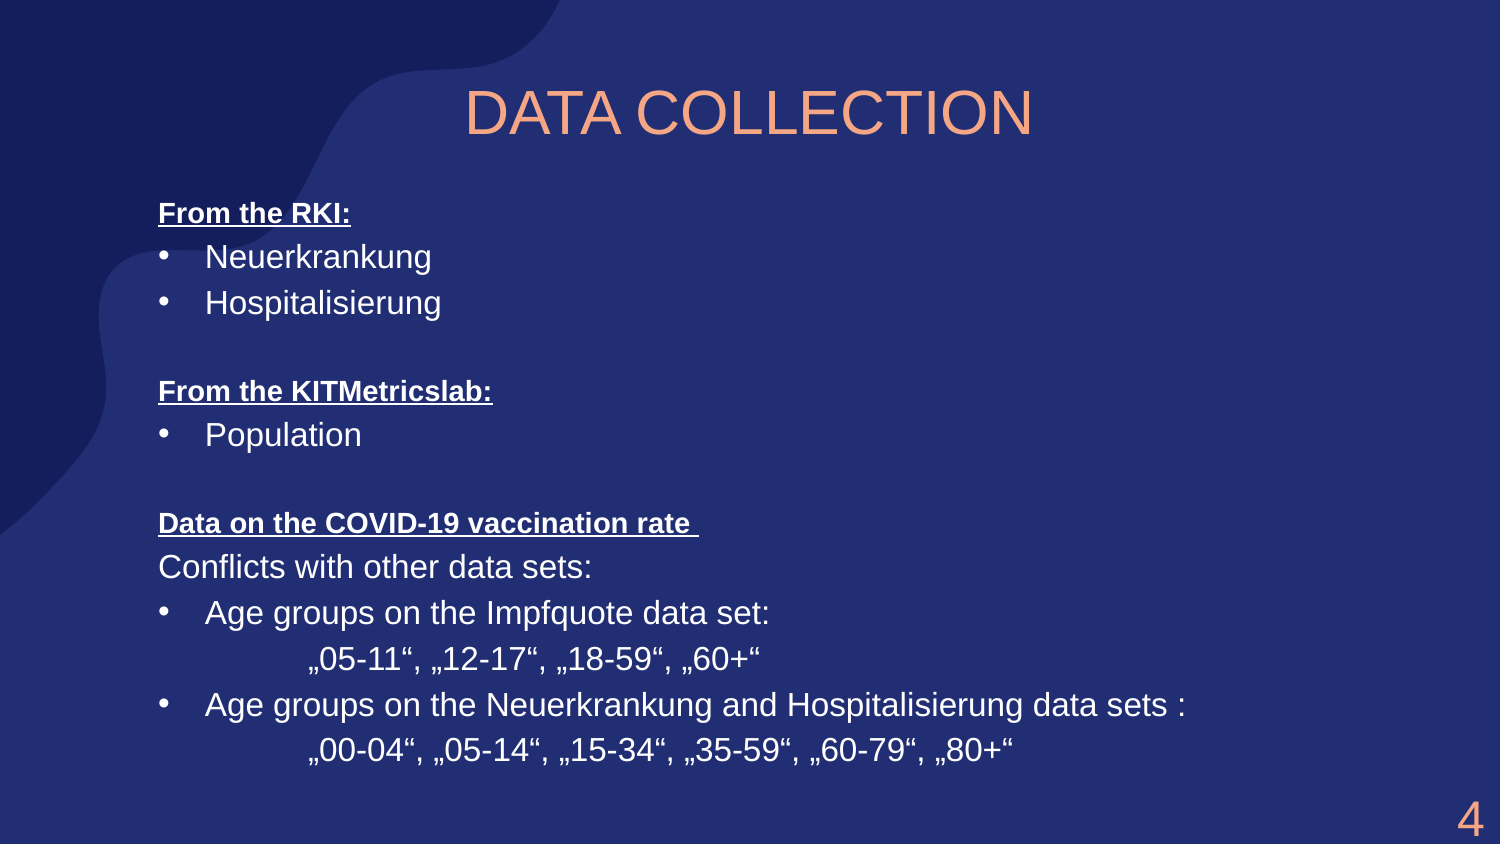

# DATA COLLECTION
From the RKI:
Neuerkrankung
Hospitalisierung

From the KITMetricslab:
Population

Data on the COVID-19 vaccination rate
Conflicts with other data sets:
Age groups on the Impfquote data set:
	„05-11“, „12-17“, „18-59“, „60+“
Age groups on the Neuerkrankung and Hospitalisierung data sets :
	„00-04“, „05-14“, „15-34“, „35-59“, „60-79“, „80+“
4